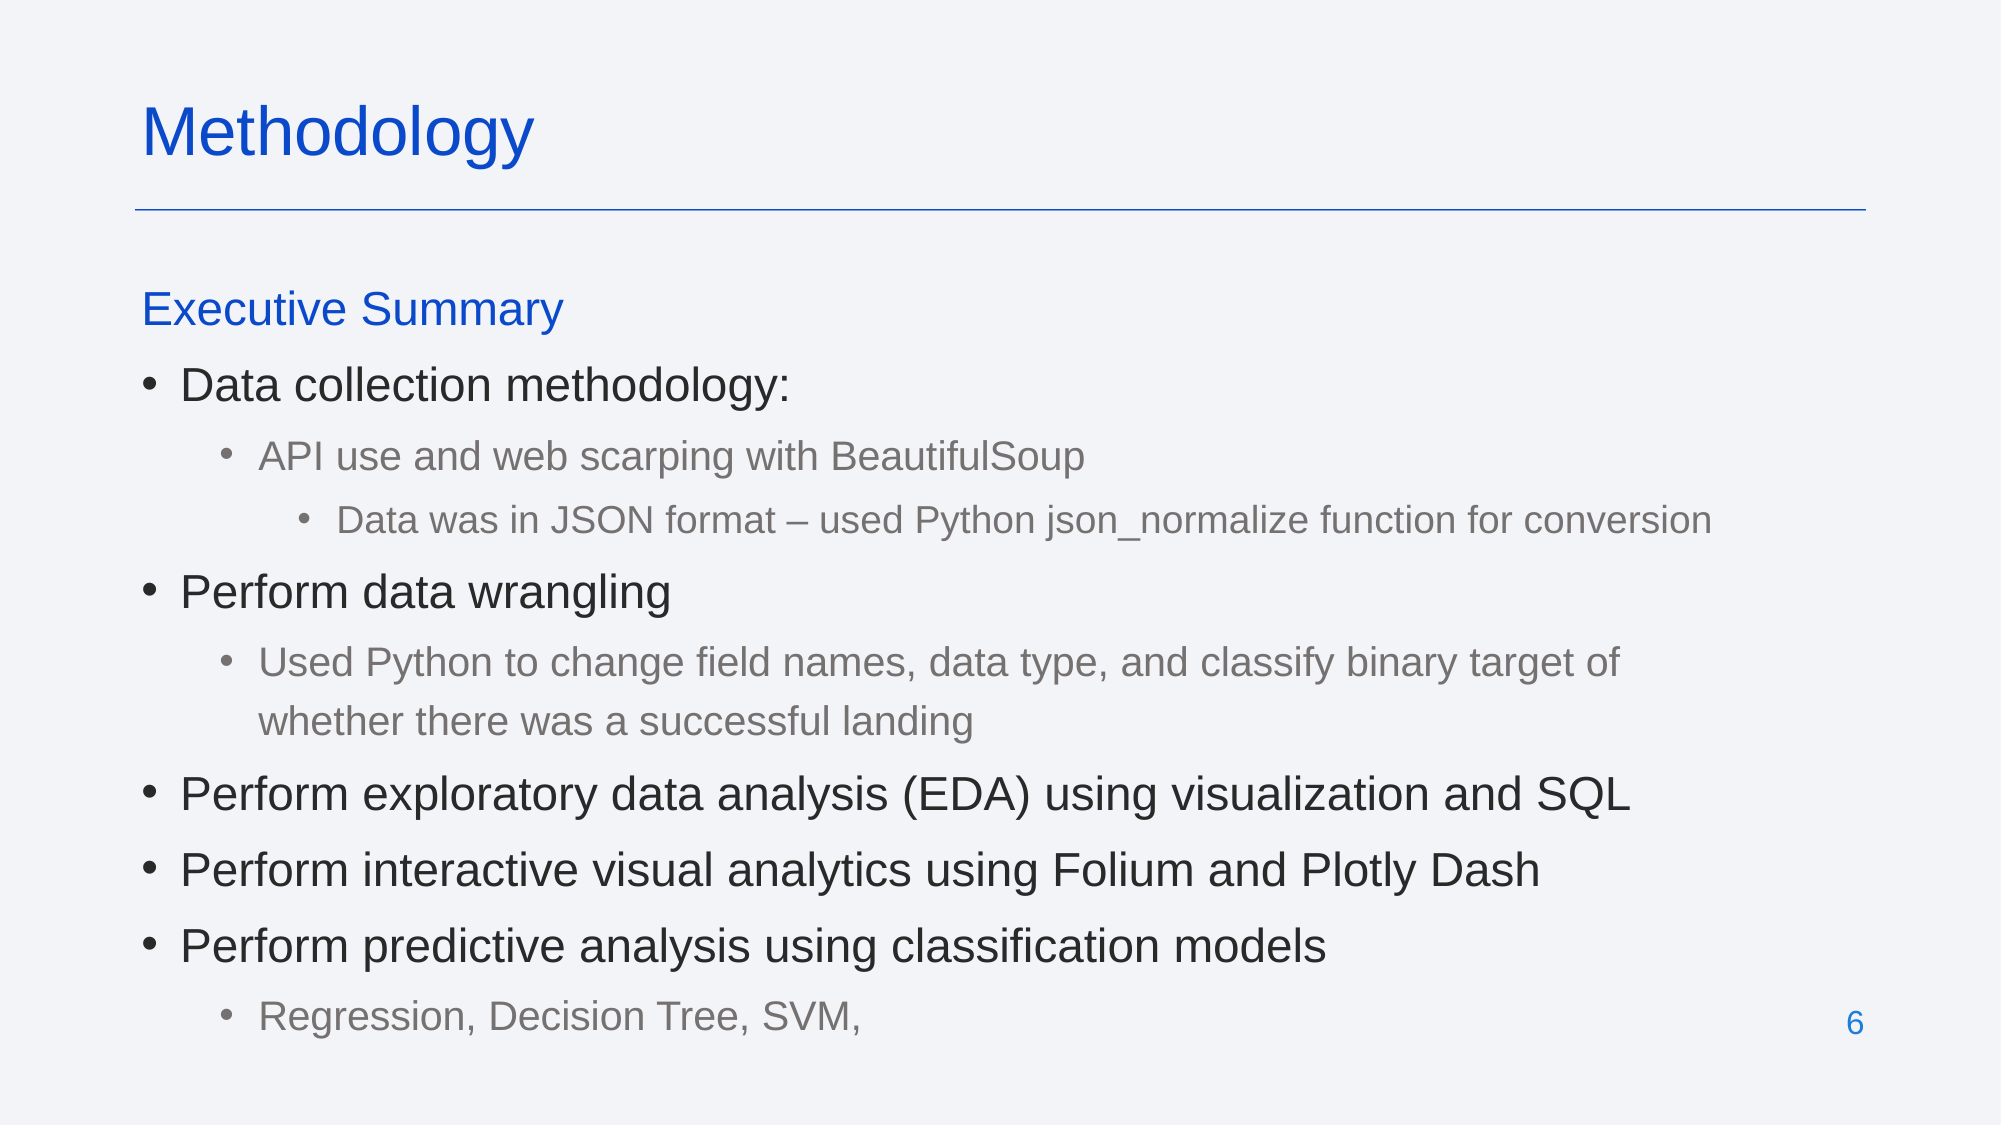

Methodology
Executive Summary
Data collection methodology:
API use and web scarping with BeautifulSoup
Data was in JSON format – used Python json_normalize function for conversion
Perform data wrangling
Used Python to change field names, data type, and classify binary target of whether there was a successful landing
Perform exploratory data analysis (EDA) using visualization and SQL
Perform interactive visual analytics using Folium and Plotly Dash
Perform predictive analysis using classification models
Regression, Decision Tree, SVM,

6